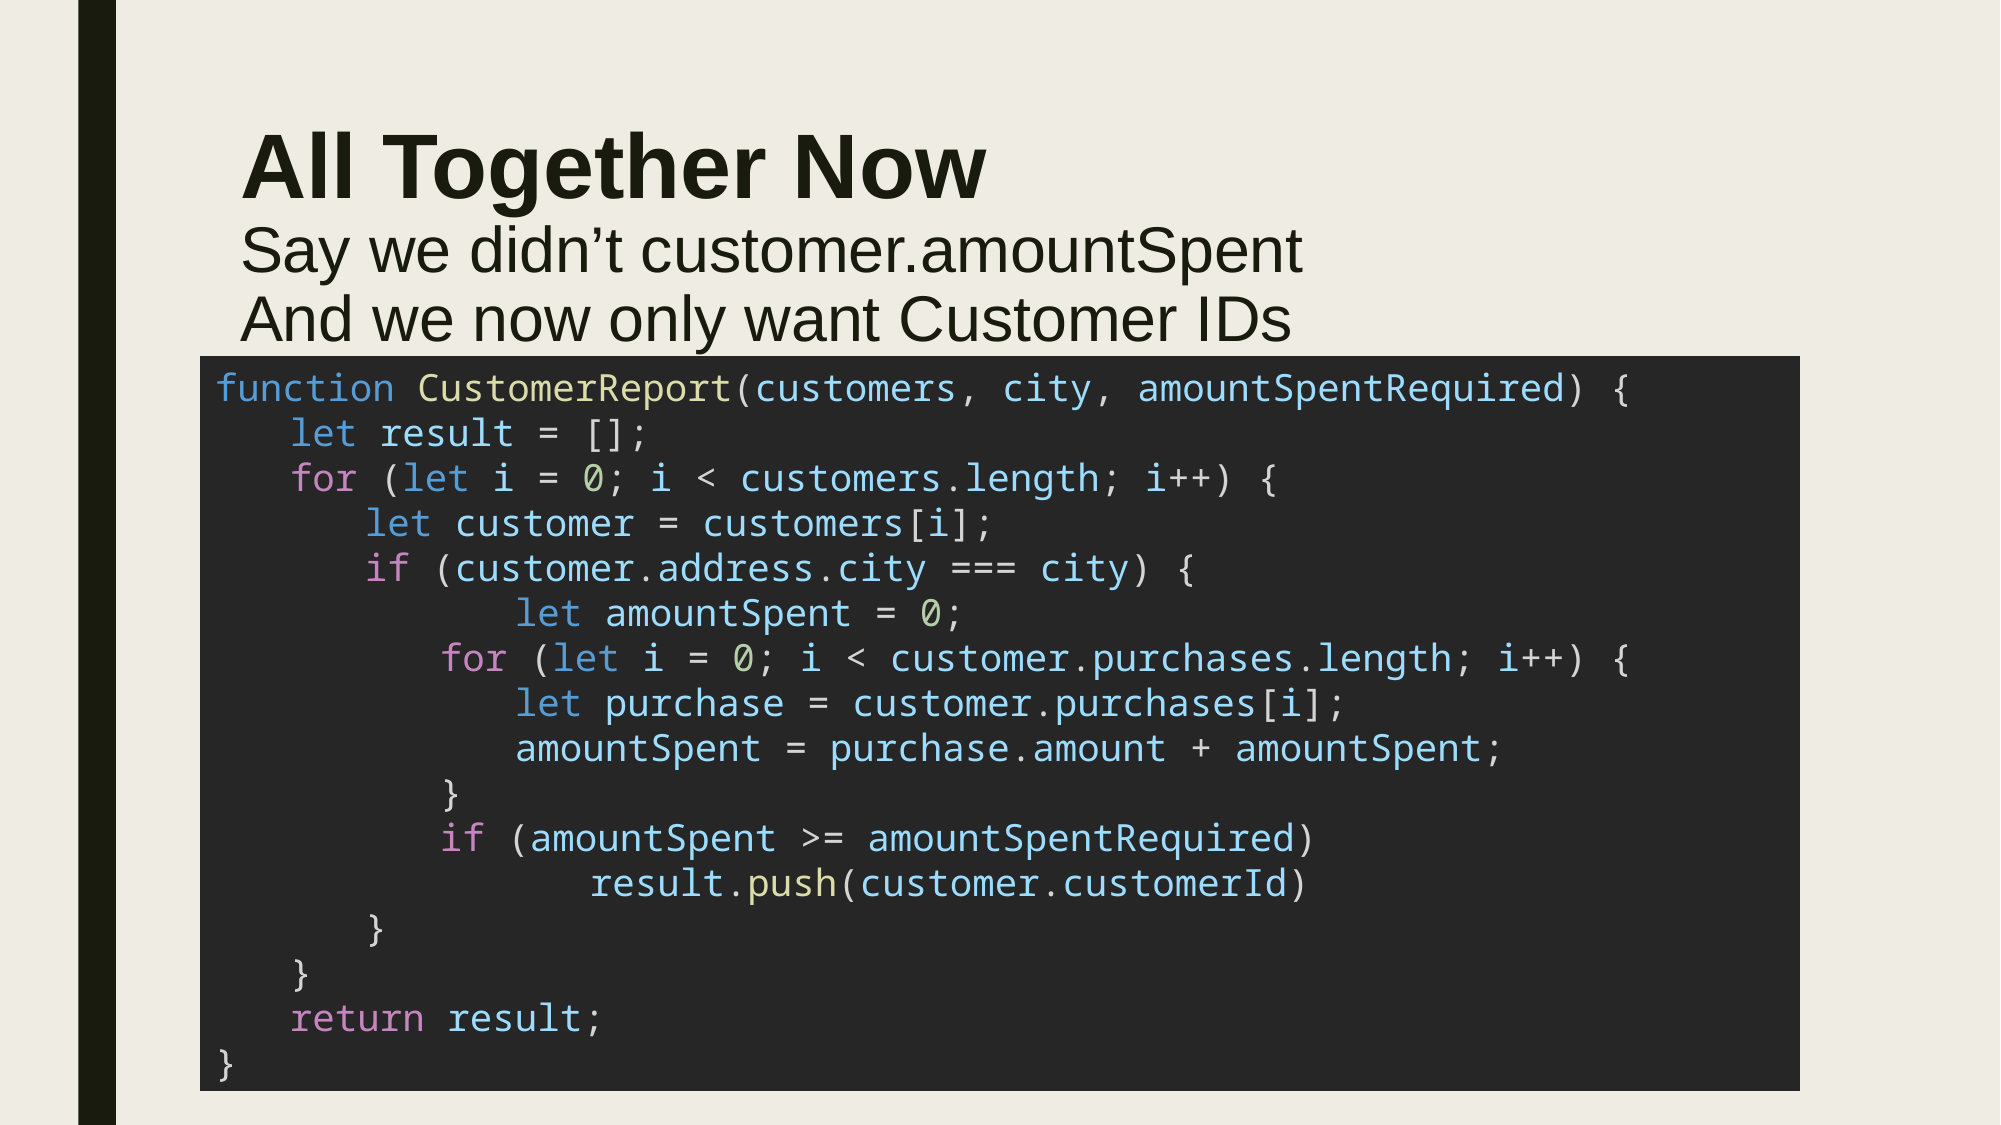

# All Together Now Say we didn’t customer.amountSpent And we now only want Customer IDs
function CustomerReport(customers, city, amountSpentRequired) {
let result = [];
for (let i = 0; i < customers.length; i++) {
let customer = customers[i];
if (customer.address.city === city) {
	let amountSpent = 0;
for (let i = 0; i < customer.purchases.length; i++) {
let purchase = customer.purchases[i];
amountSpent = purchase.amount + amountSpent;
}
if (amountSpent >= amountSpentRequired)
	result.push(customer.customerId)
}
}
return result;
}